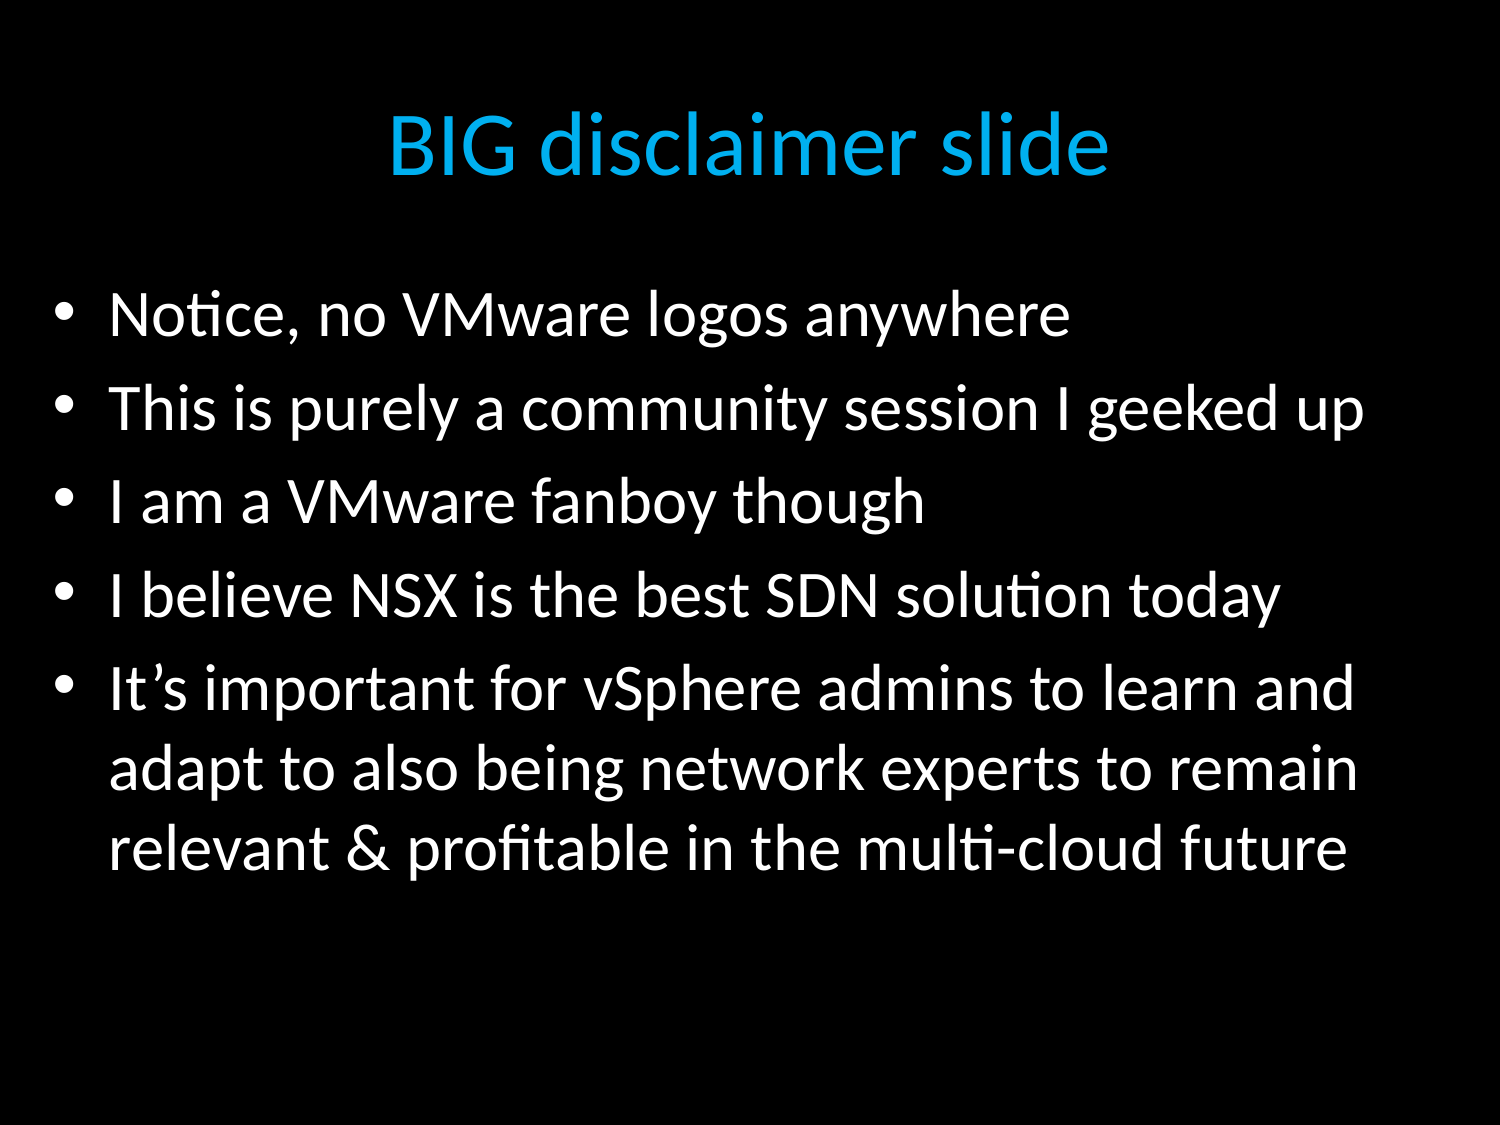

# BIG disclaimer slide
Notice, no VMware logos anywhere
This is purely a community session I geeked up
I am a VMware fanboy though
I believe NSX is the best SDN solution today
It’s important for vSphere admins to learn and adapt to also being network experts to remain relevant & profitable in the multi-cloud future